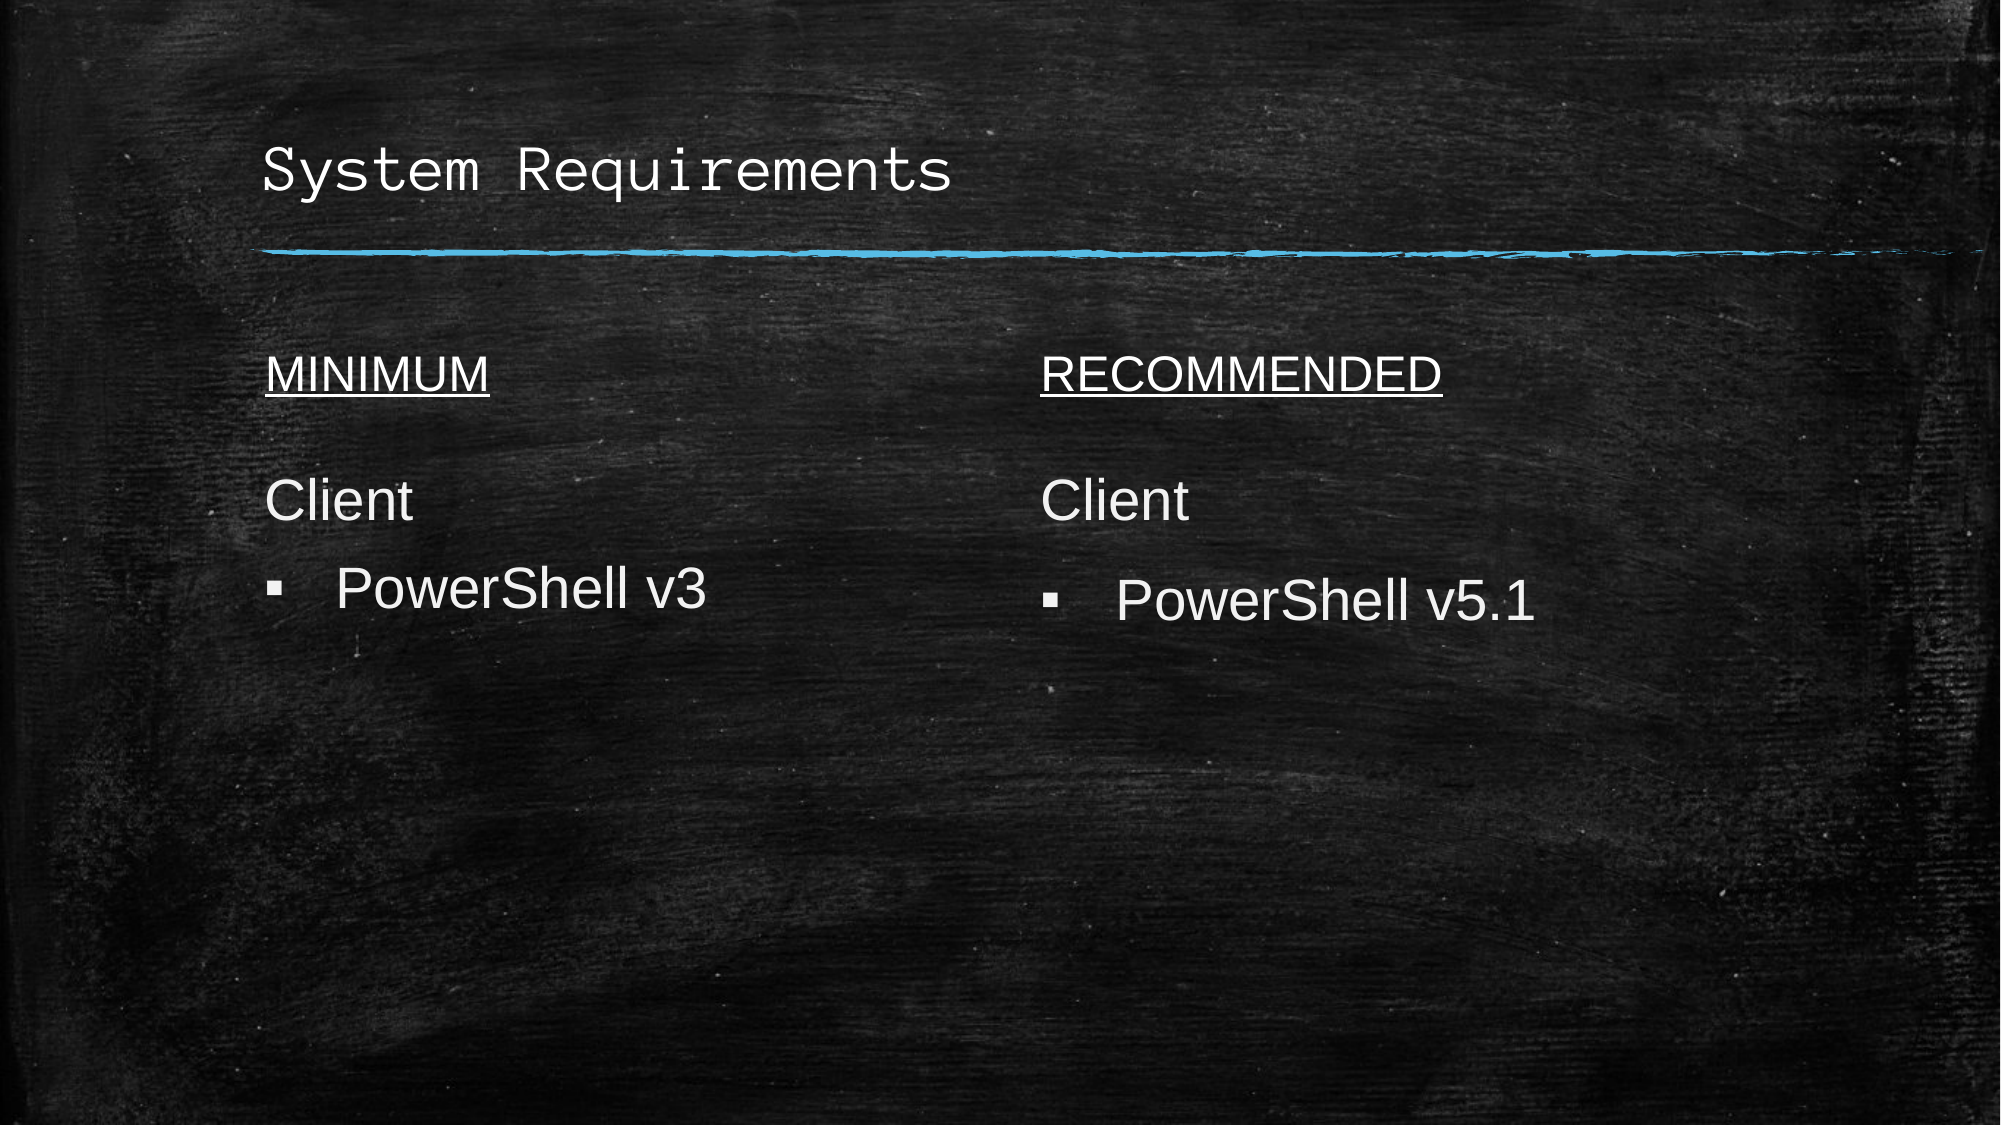

# System Requirements
MINIMUM
RECOMMENDED
Client
PowerShell v3
Client
PowerShell v5.1